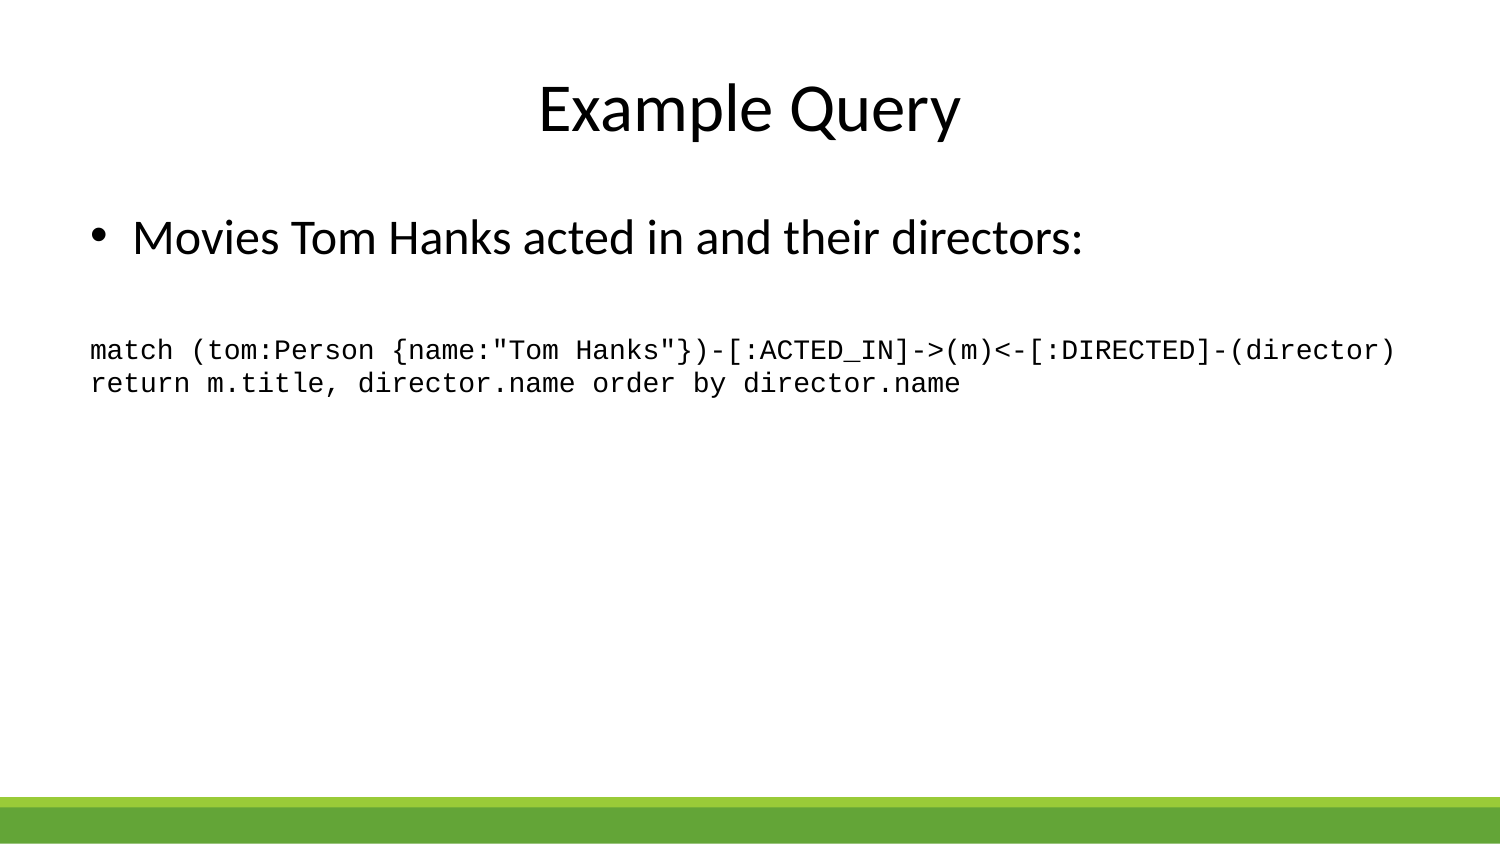

# Example Query
Movies Tom Hanks acted in and their directors:

match (tom:Person {name:"Tom Hanks"})-[:ACTED_IN]->(m)<-[:DIRECTED]-(director)
return m.title, director.name order by director.name